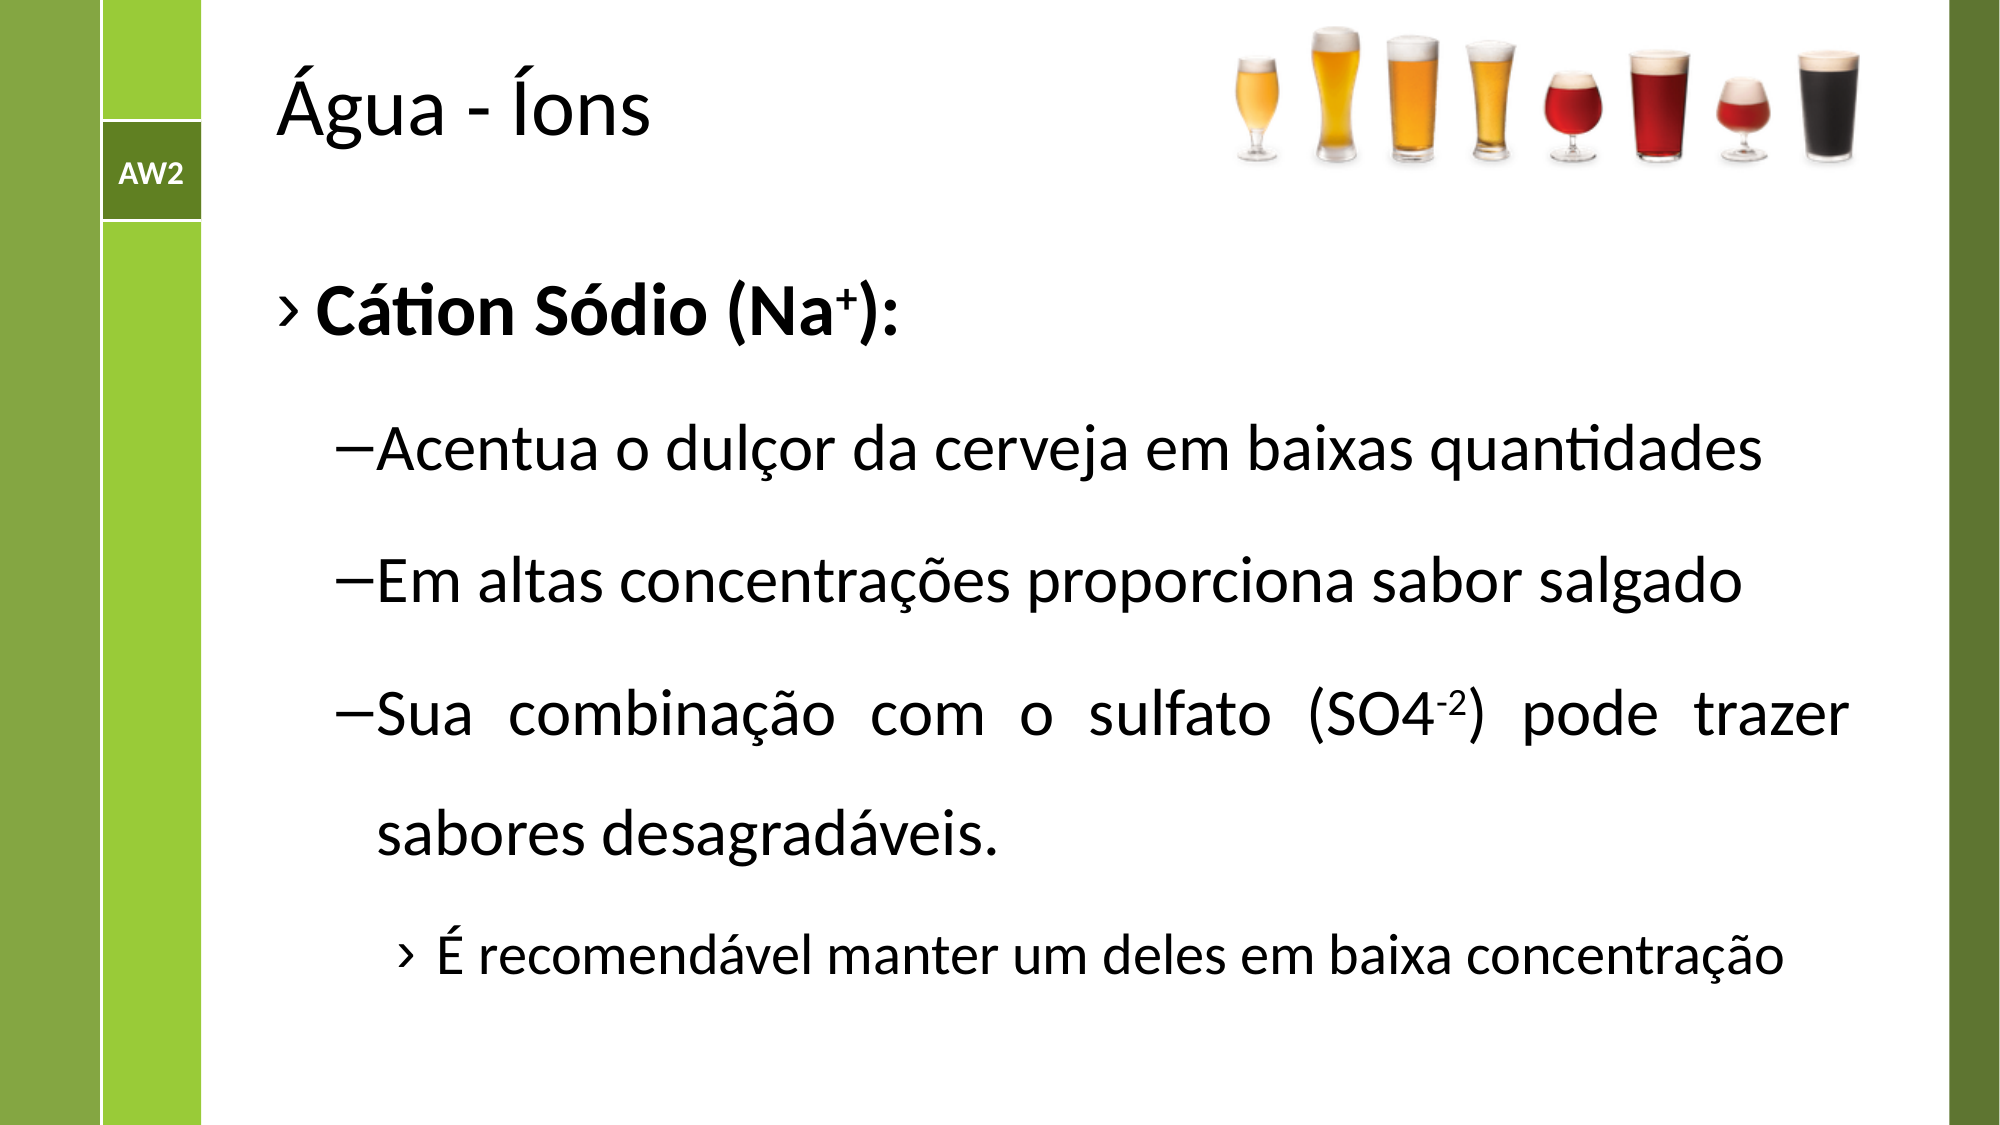

# Água - Íons
Cátion Sódio (Na+):
Acentua o dulçor da cerveja em baixas quantidades
Em altas concentrações proporciona sabor salgado
Sua combinação com o sulfato (SO4-2) pode trazer sabores desagradáveis.
É recomendável manter um deles em baixa concentração